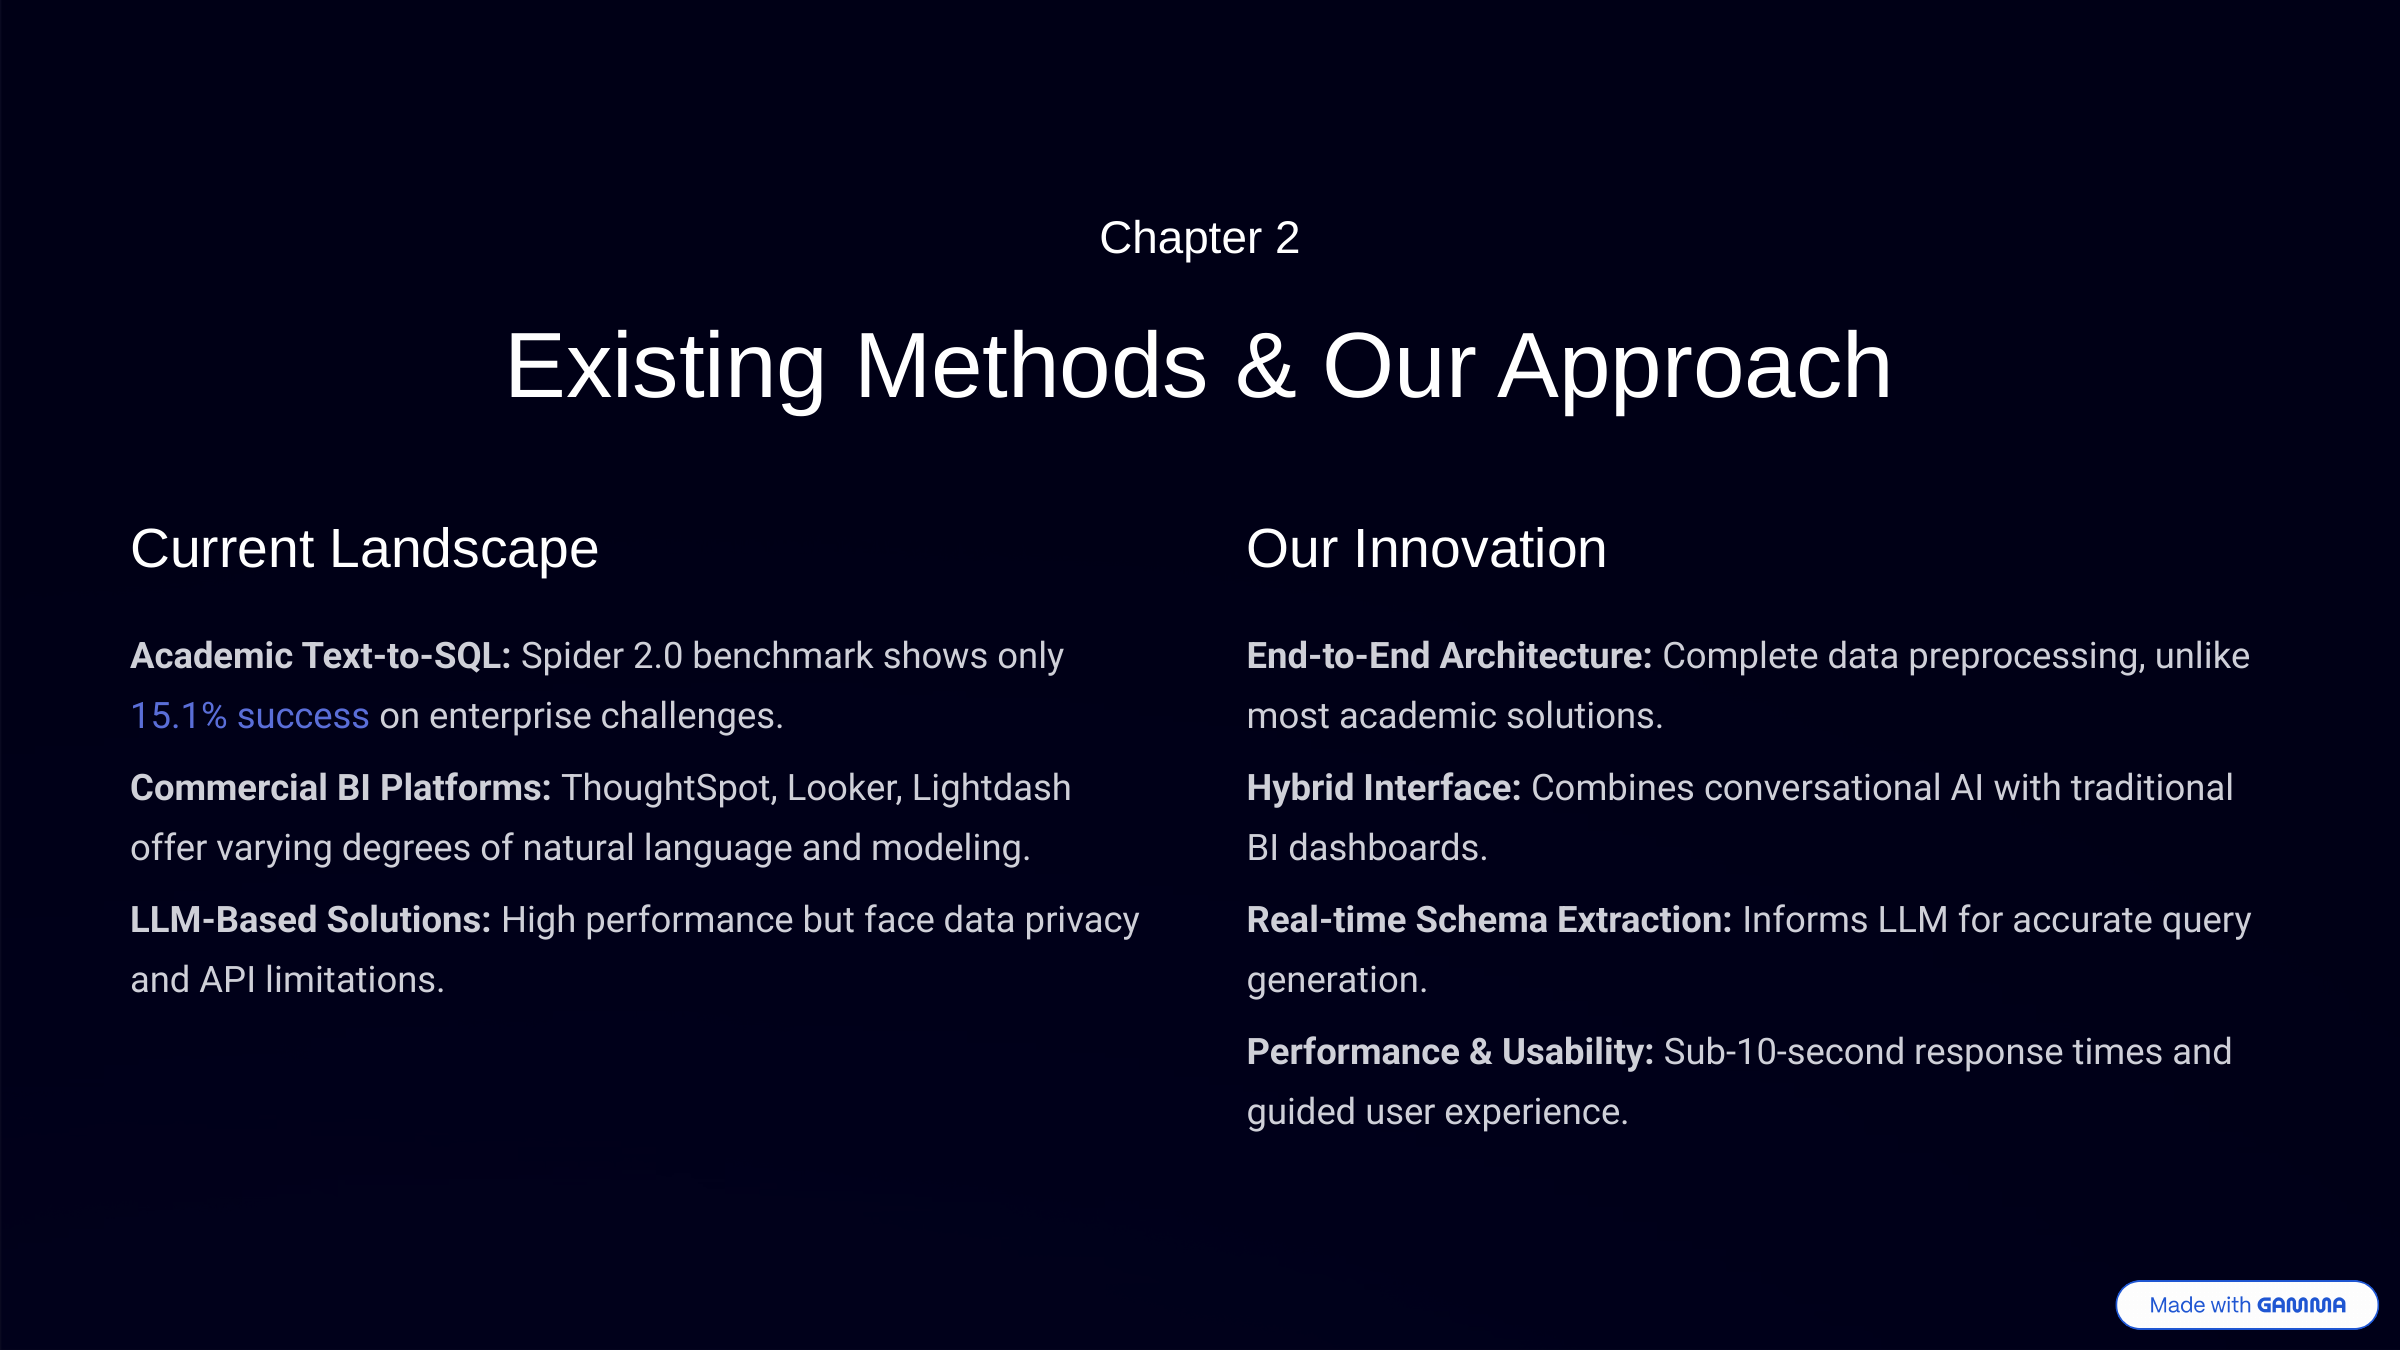

Chapter 2
Existing Methods & Our Approach
Current Landscape
Our Innovation
Academic Text-to-SQL: Spider 2.0 benchmark shows only 15.1% success on enterprise challenges.
End-to-End Architecture: Complete data preprocessing, unlike most academic solutions.
Commercial BI Platforms: ThoughtSpot, Looker, Lightdash offer varying degrees of natural language and modeling.
Hybrid Interface: Combines conversational AI with traditional BI dashboards.
LLM-Based Solutions: High performance but face data privacy and API limitations.
Real-time Schema Extraction: Informs LLM for accurate query generation.
Performance & Usability: Sub-10-second response times and guided user experience.